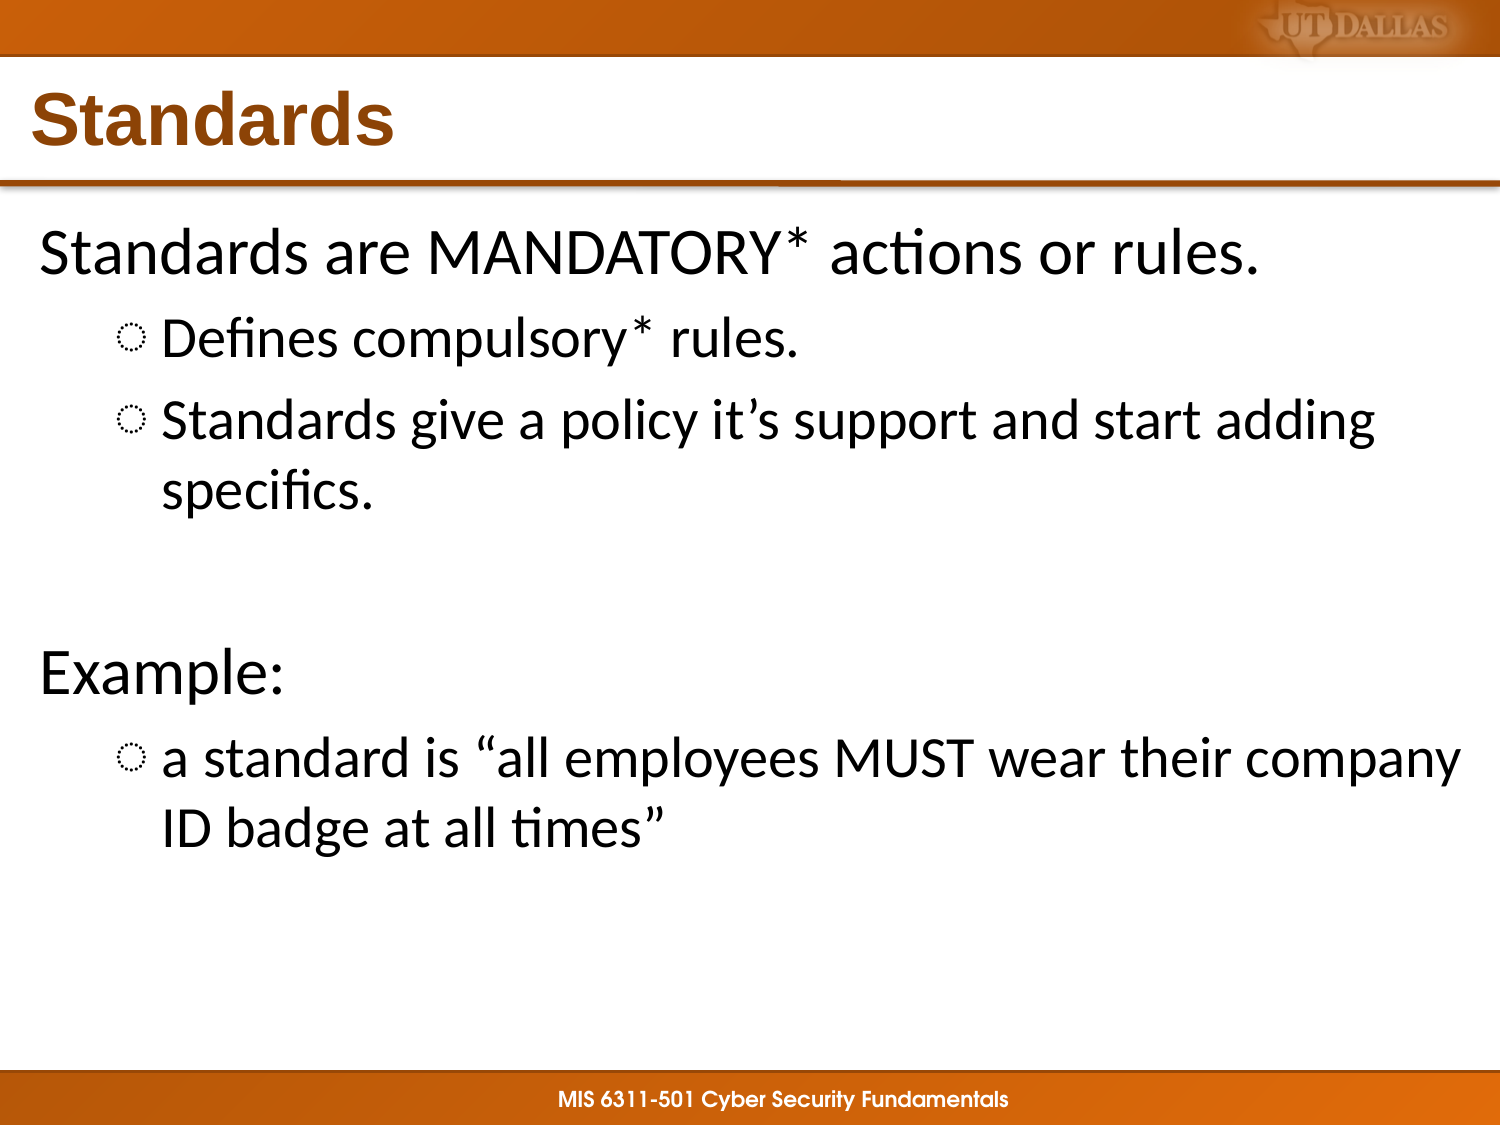

# Standards
Standards are MANDATORY* actions or rules.
Defines compulsory* rules.
Standards give a policy it’s support and start adding specifics.

Example:
a standard is “all employees MUST wear their company ID badge at all times”